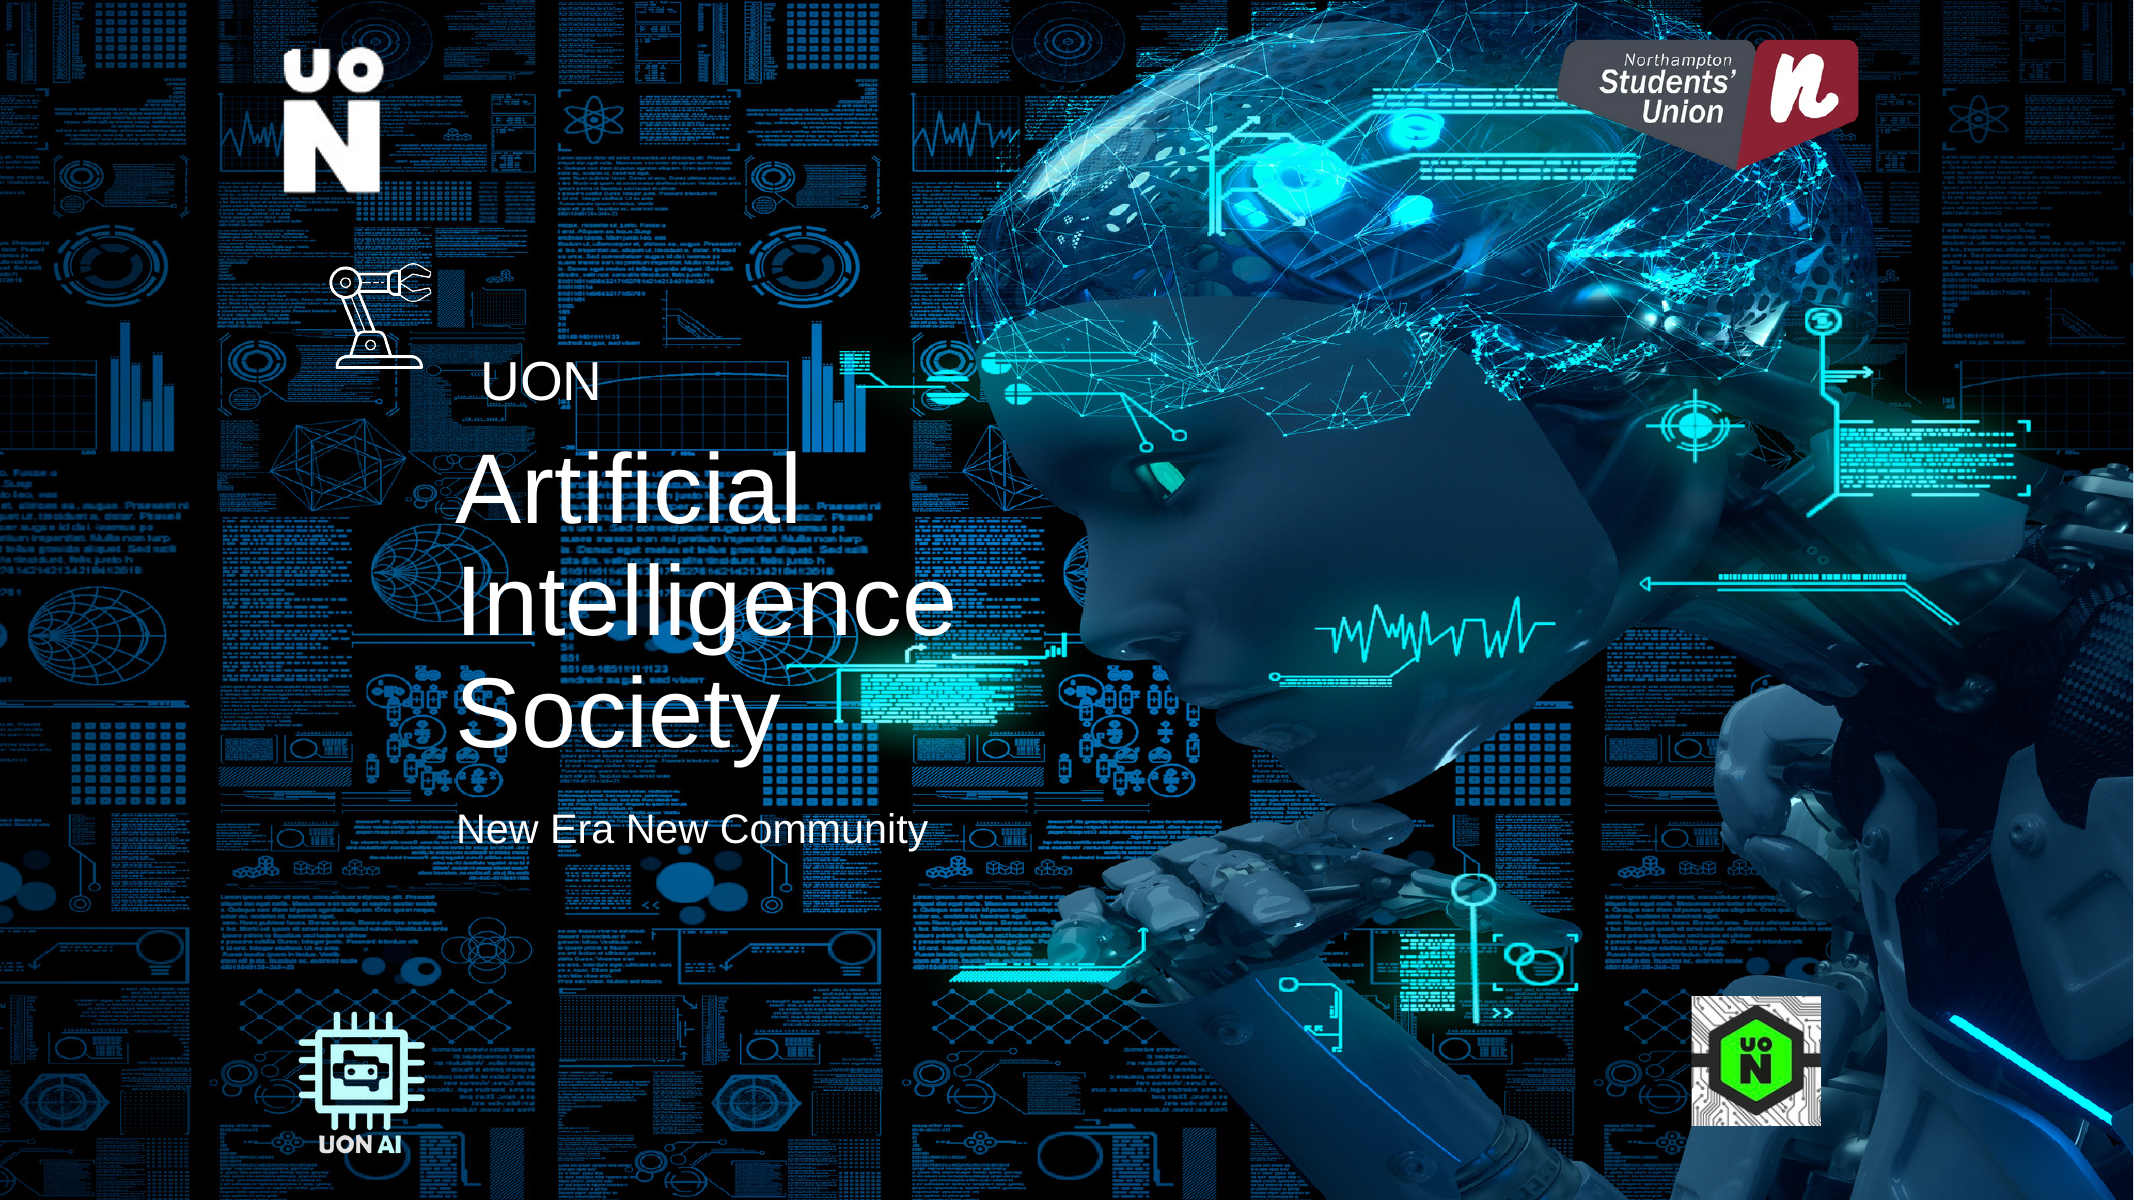

UON
Artificial
Intelligence
Society
New Era New Community